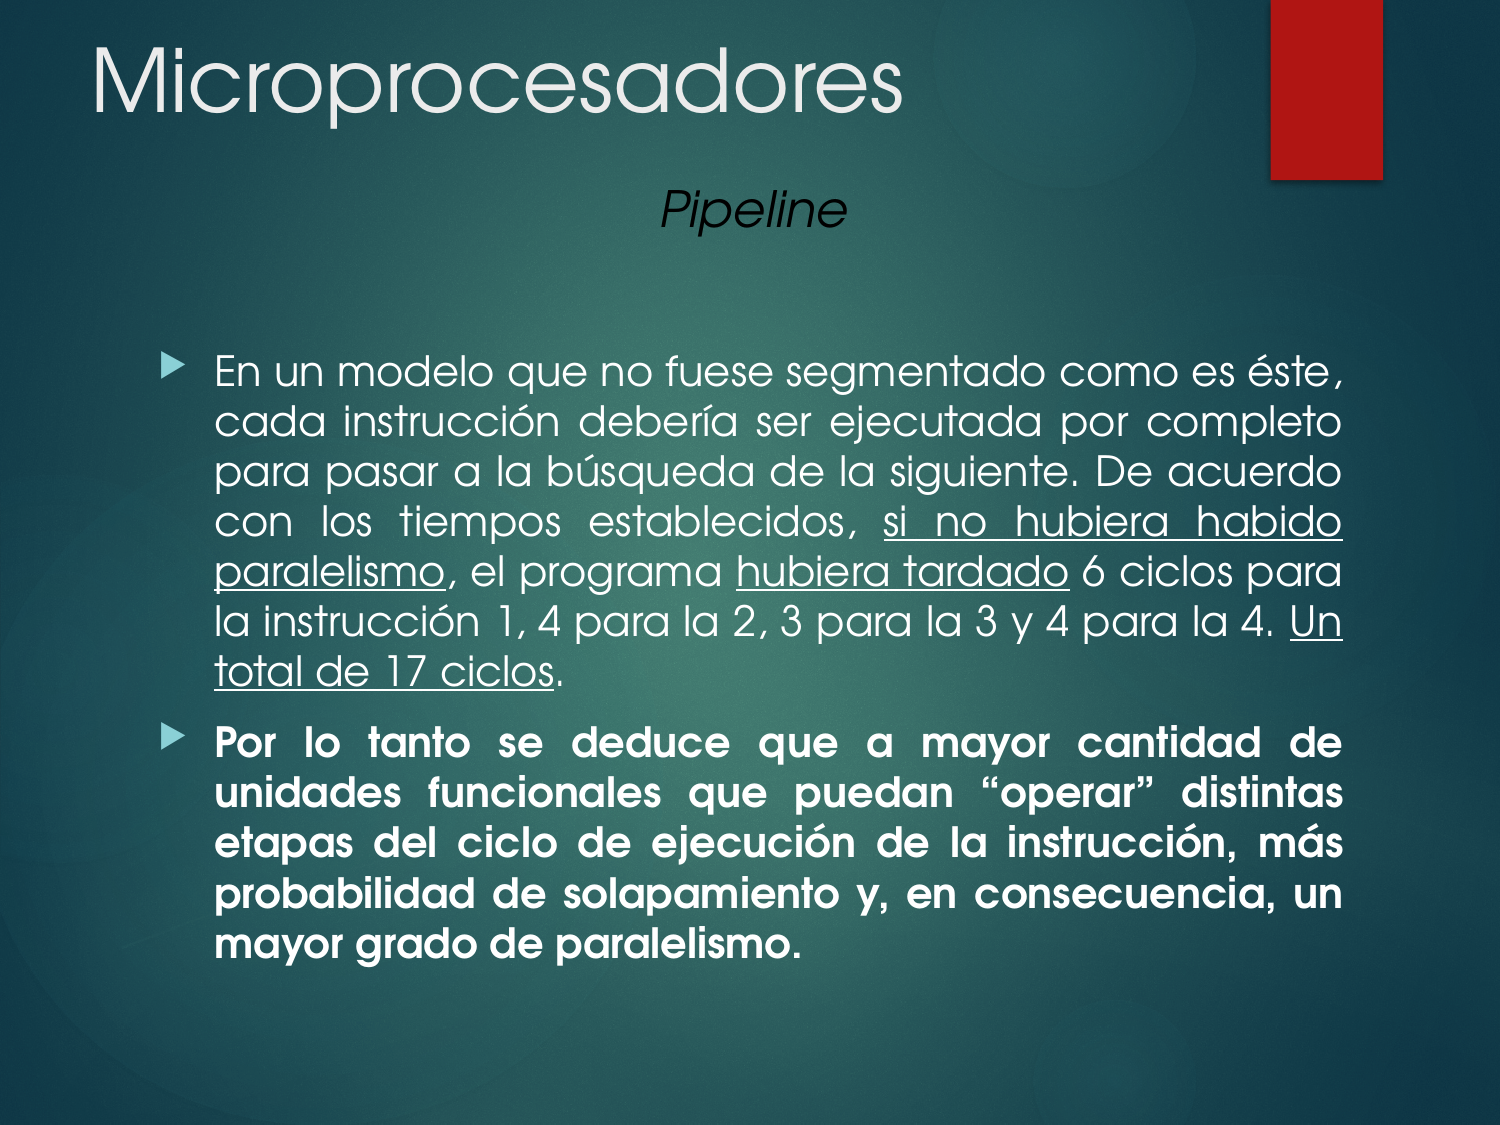

# Microprocesadores
Pipeline
En un modelo que no fuese segmentado como es éste, cada instrucción debería ser ejecutada por completo para pasar a la búsqueda de la siguiente. De acuerdo con los tiempos establecidos, si no hubiera habido paralelismo, el programa hubiera tardado 6 ciclos para la instrucción 1, 4 para la 2, 3 para la 3 y 4 para la 4. Un total de 17 ciclos.
Por lo tanto se deduce que a mayor cantidad de unidades funcionales que puedan “operar” distintas etapas del ciclo de ejecución de la instrucción, más probabilidad de solapamiento y, en consecuencia, un mayor grado de paralelismo.